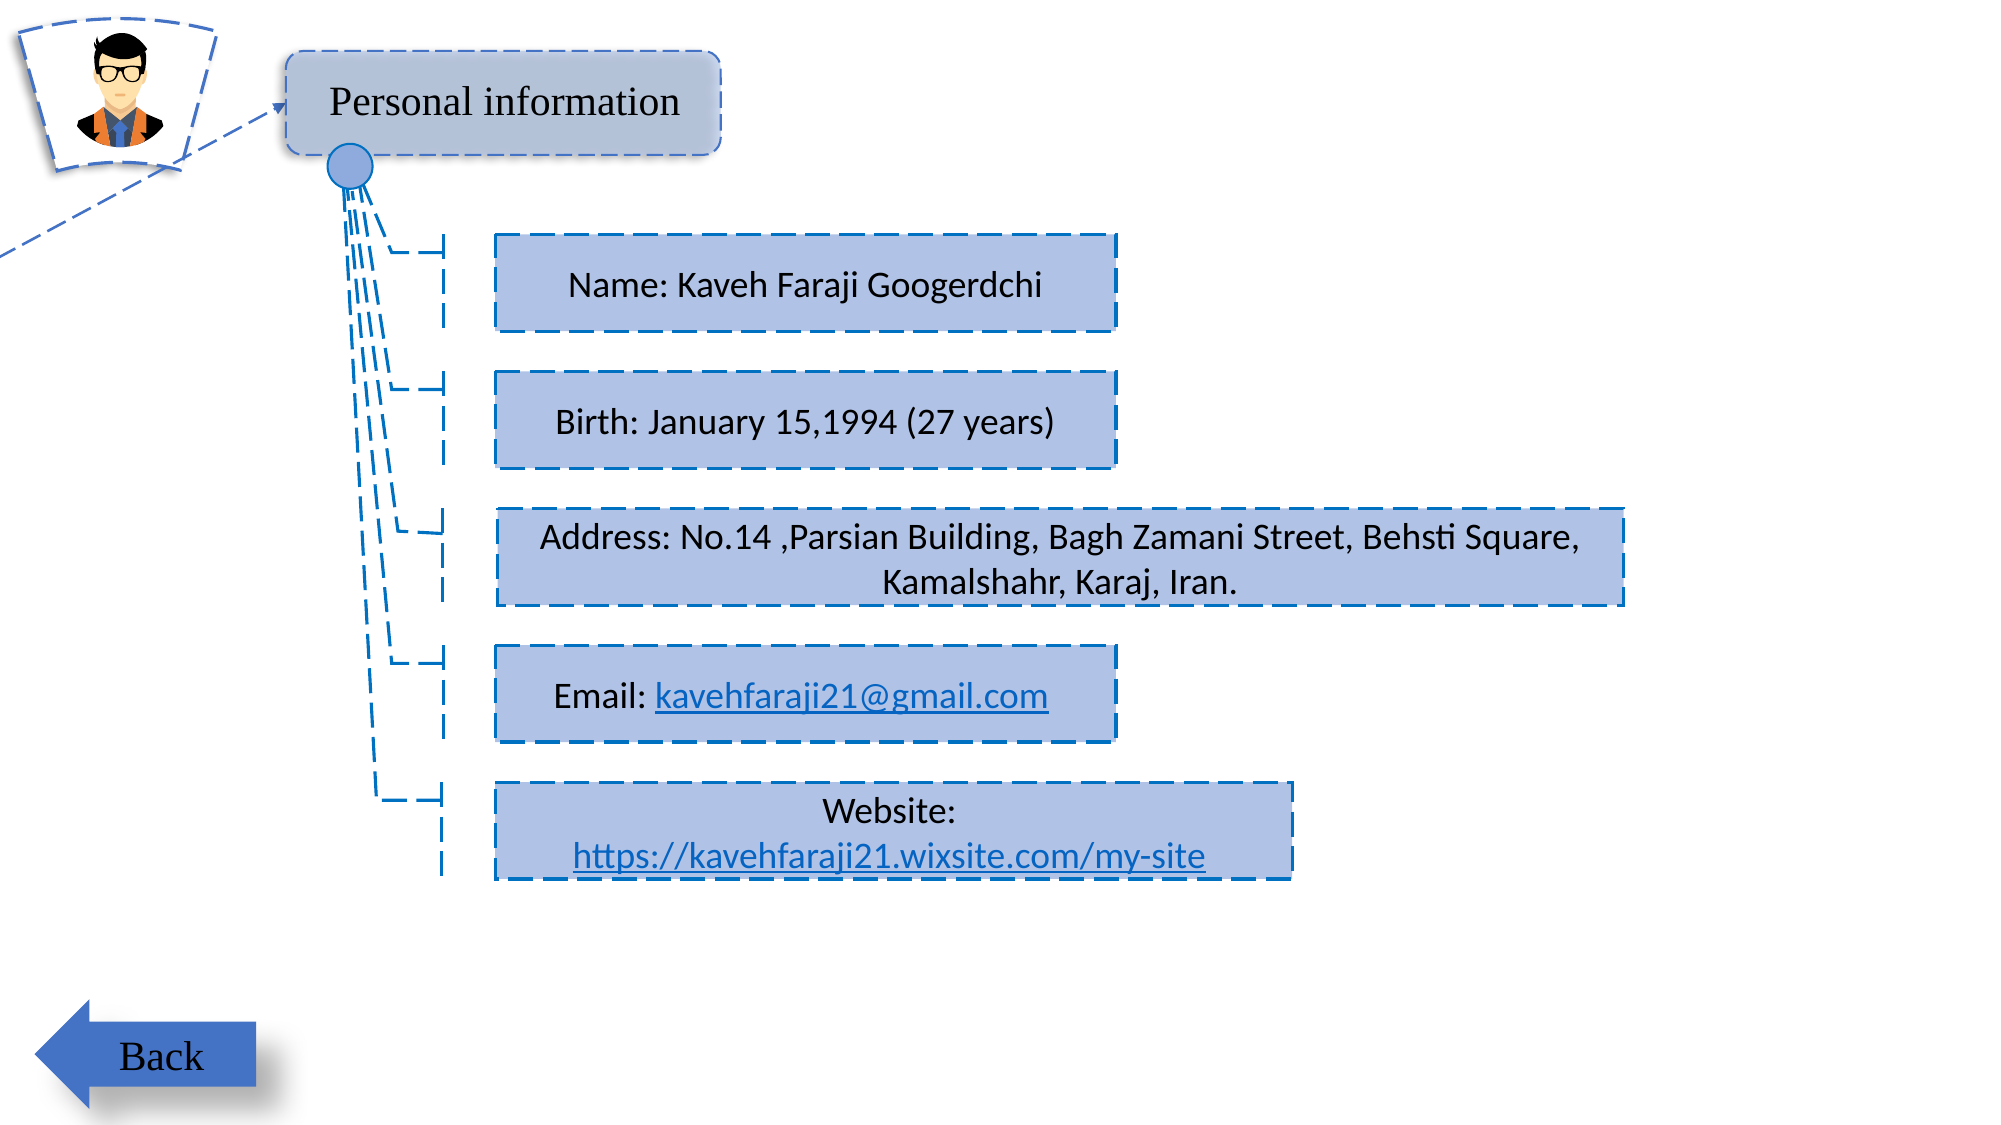

Personal information

Name: Kaveh Faraji Googerdchi
Birth: January 15,1994 (27 years)
Address: No.14 ,Parsian Building, Bagh Zamani Street, Behsti Square, Kamalshahr, Karaj, Iran.
Email: kavehfaraji21@gmail.com
Website: https://kavehfaraji21.wixsite.com/my-site
Back